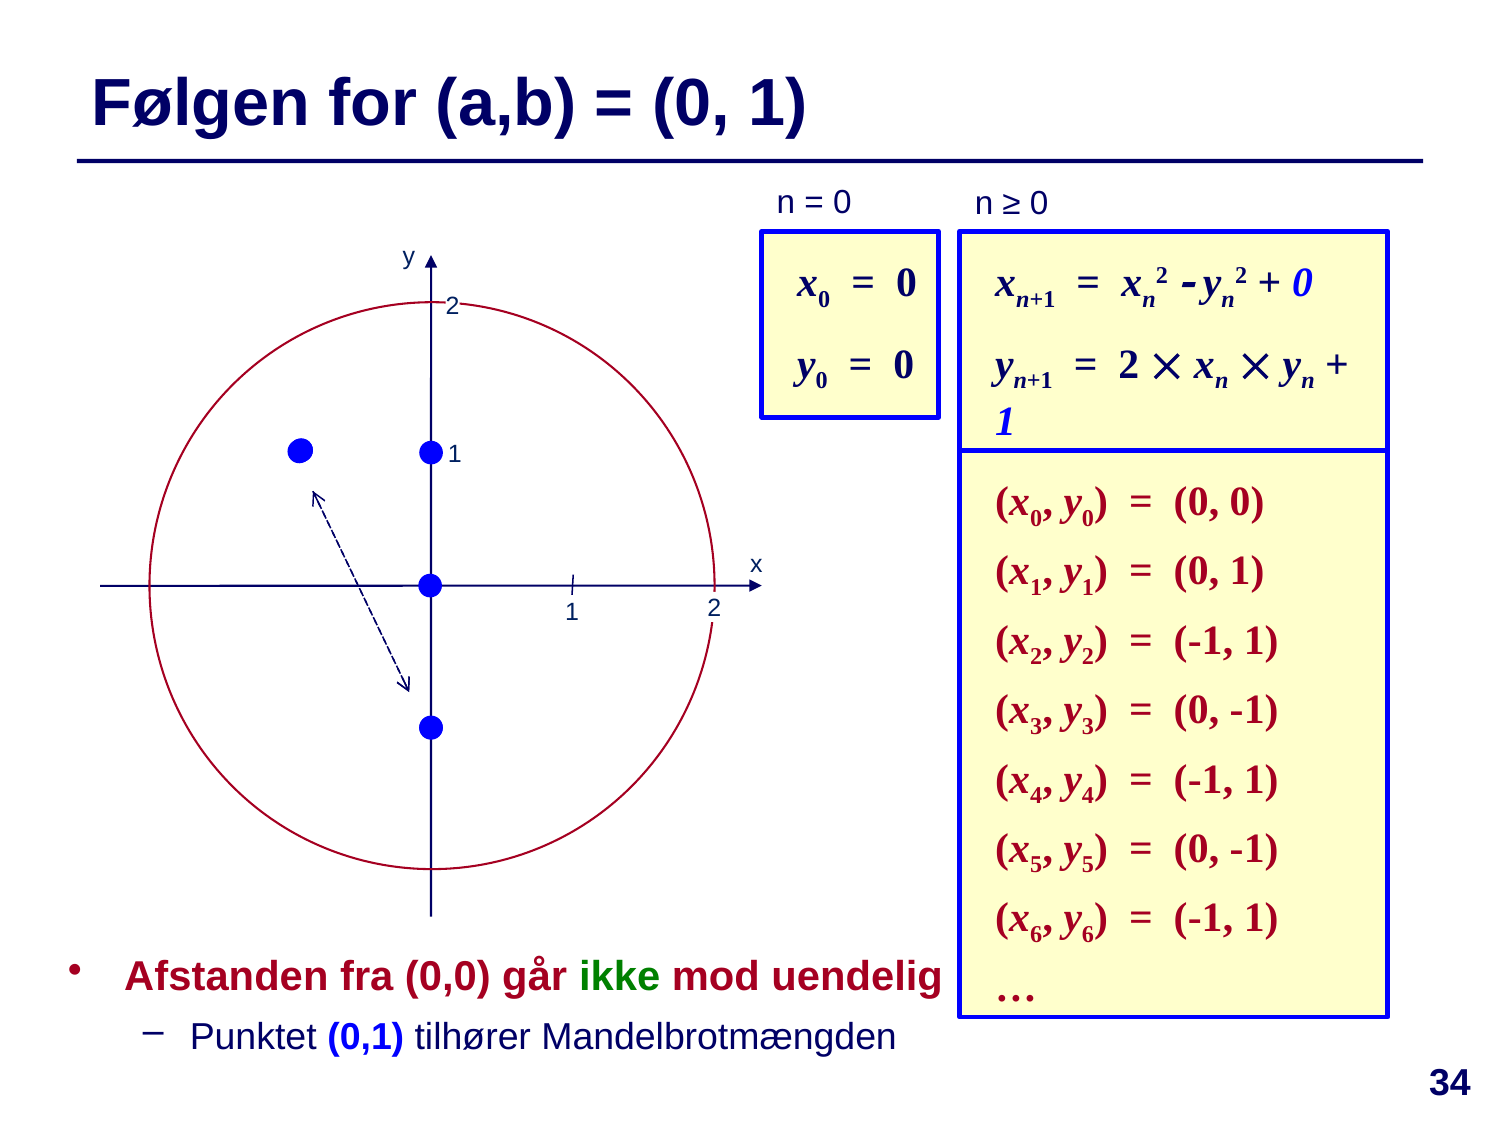

# Følgen for (a,b) = (0, 1)
n = 0
n ≥ 0
x0  =  0
y0  =  0
xn+1  =  xn2 − yn2 + 0
yn+1  =  2 × xn × yn + 1
y

2

1
x

1
2

(x0, y0)  =  (0, 0)
(x1, y1)  =  (0, 1)
(x2, y2)  =  (-1, 1)
(x3, y3)  =  (0, -1)
(x4, y4)  =  (-1, 1)
(x5, y5)  =  (0, -1)
(x6, y6)  =  (-1, 1)
…

Afstanden fra (0,0) går ikke mod uendelig
Punktet (0,1) tilhører Mandelbrotmængden
34